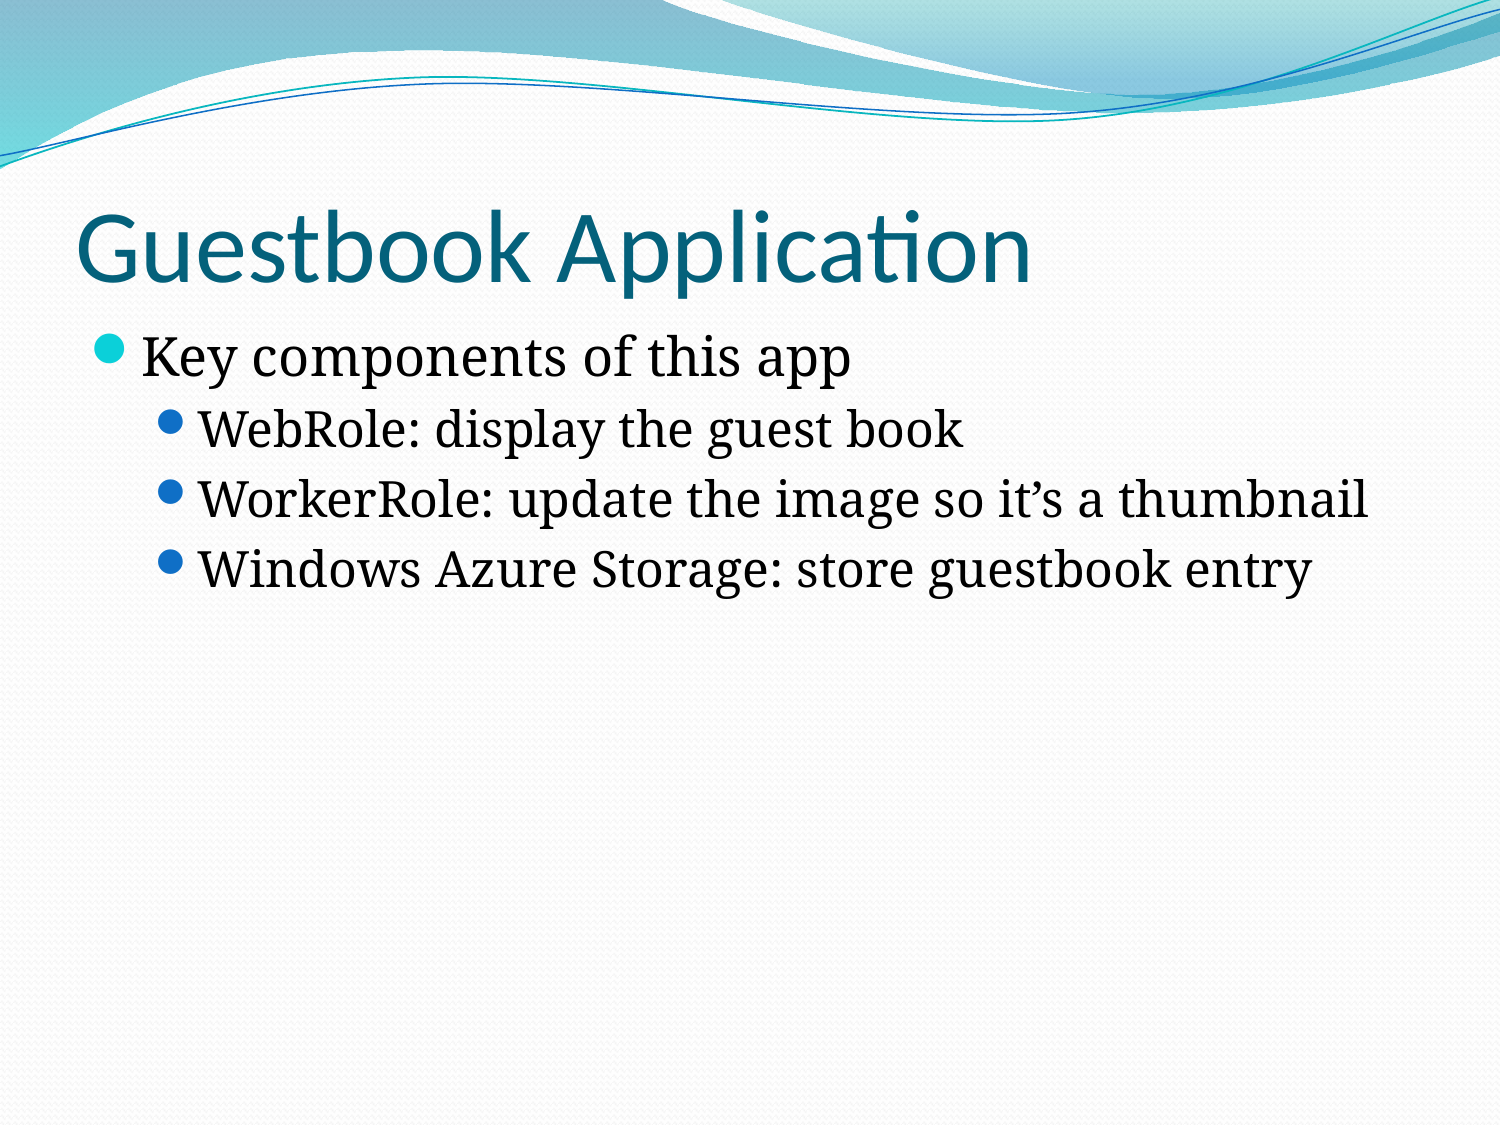

# Guestbook Application
Key components of this app
WebRole: display the guest book
WorkerRole: update the image so it’s a thumbnail
Windows Azure Storage: store guestbook entry